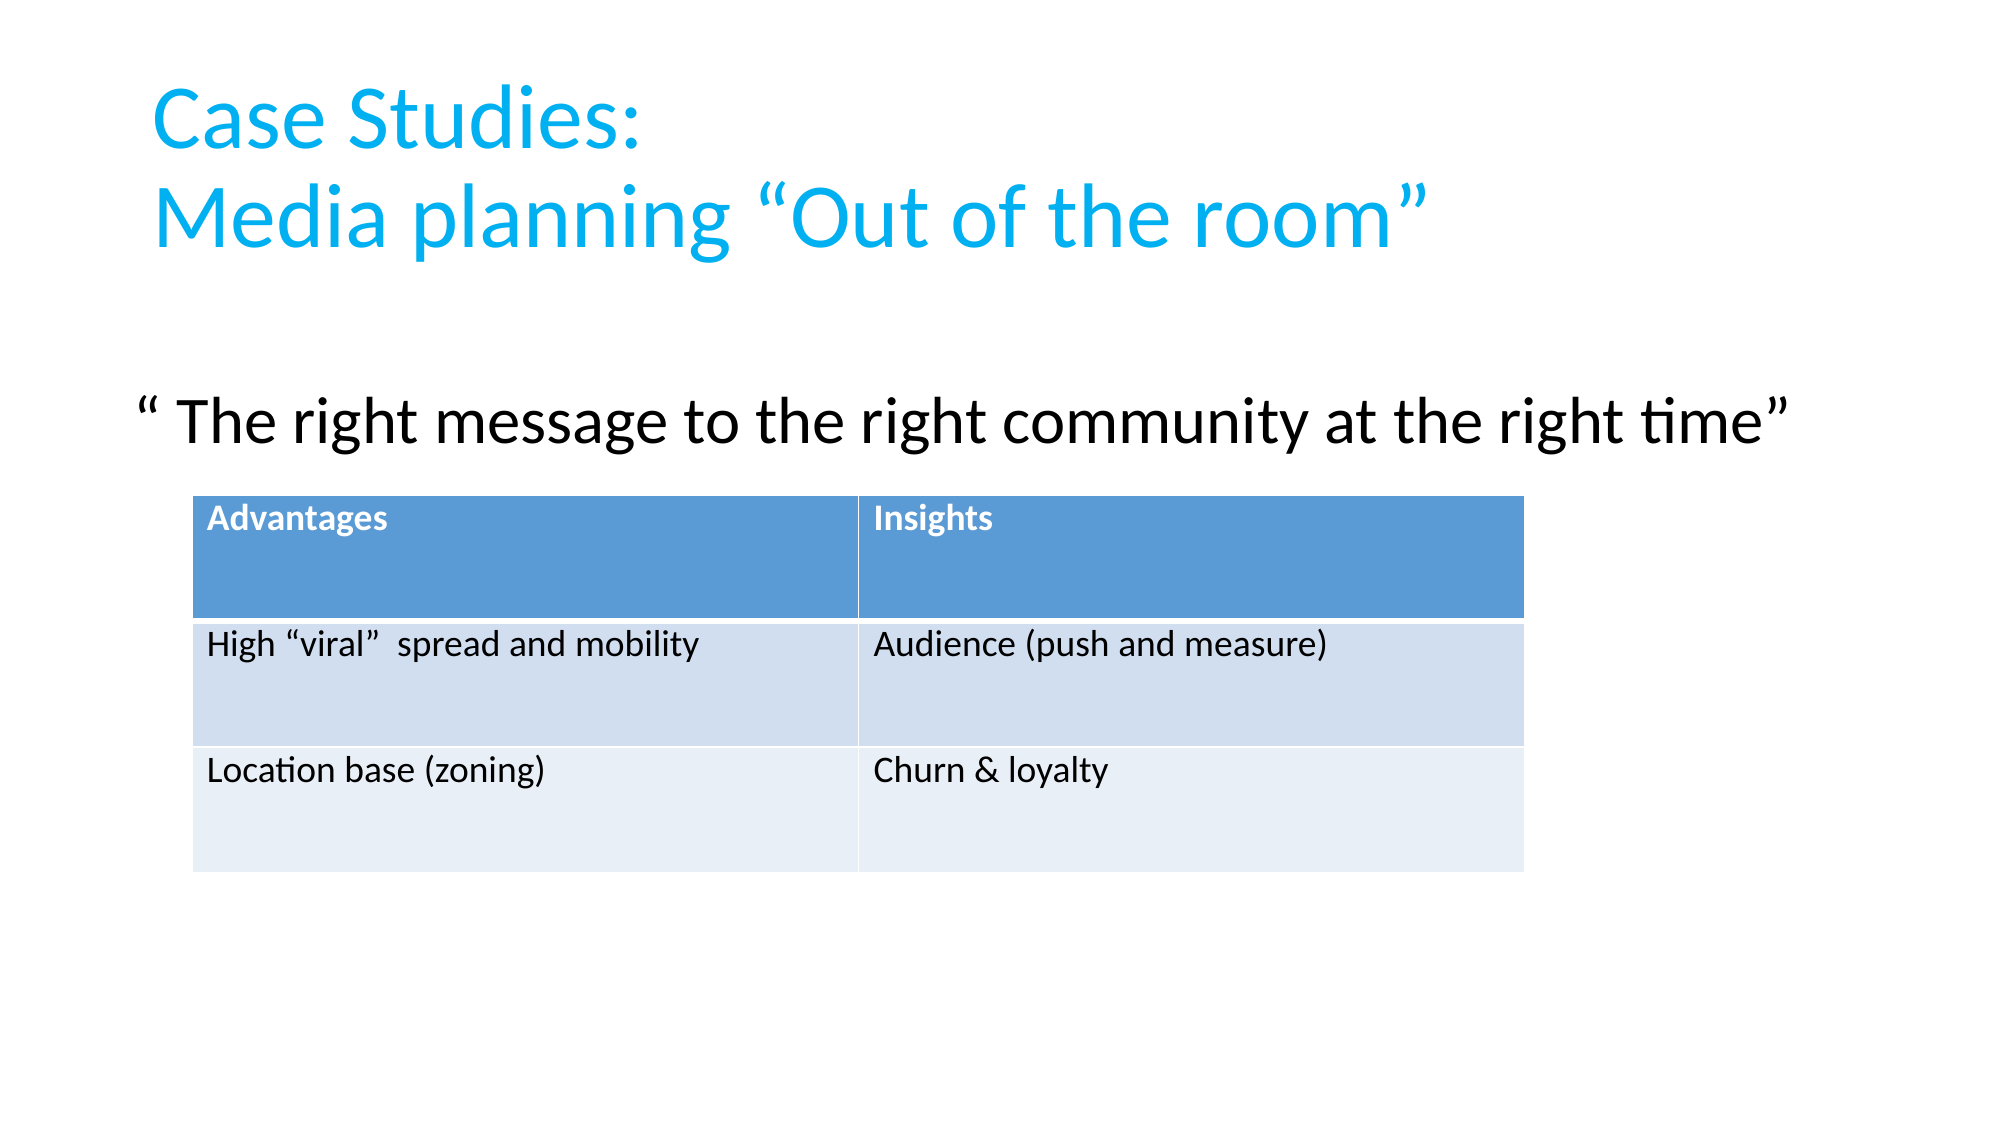

# Case Studies: Media planning “Out of the room”

“ The right message to the right community at the right time”
| Advantages | Insights |
| --- | --- |
| High “viral” spread and mobility | Audience (push and measure) |
| Location base (zoning) | Churn & loyalty |